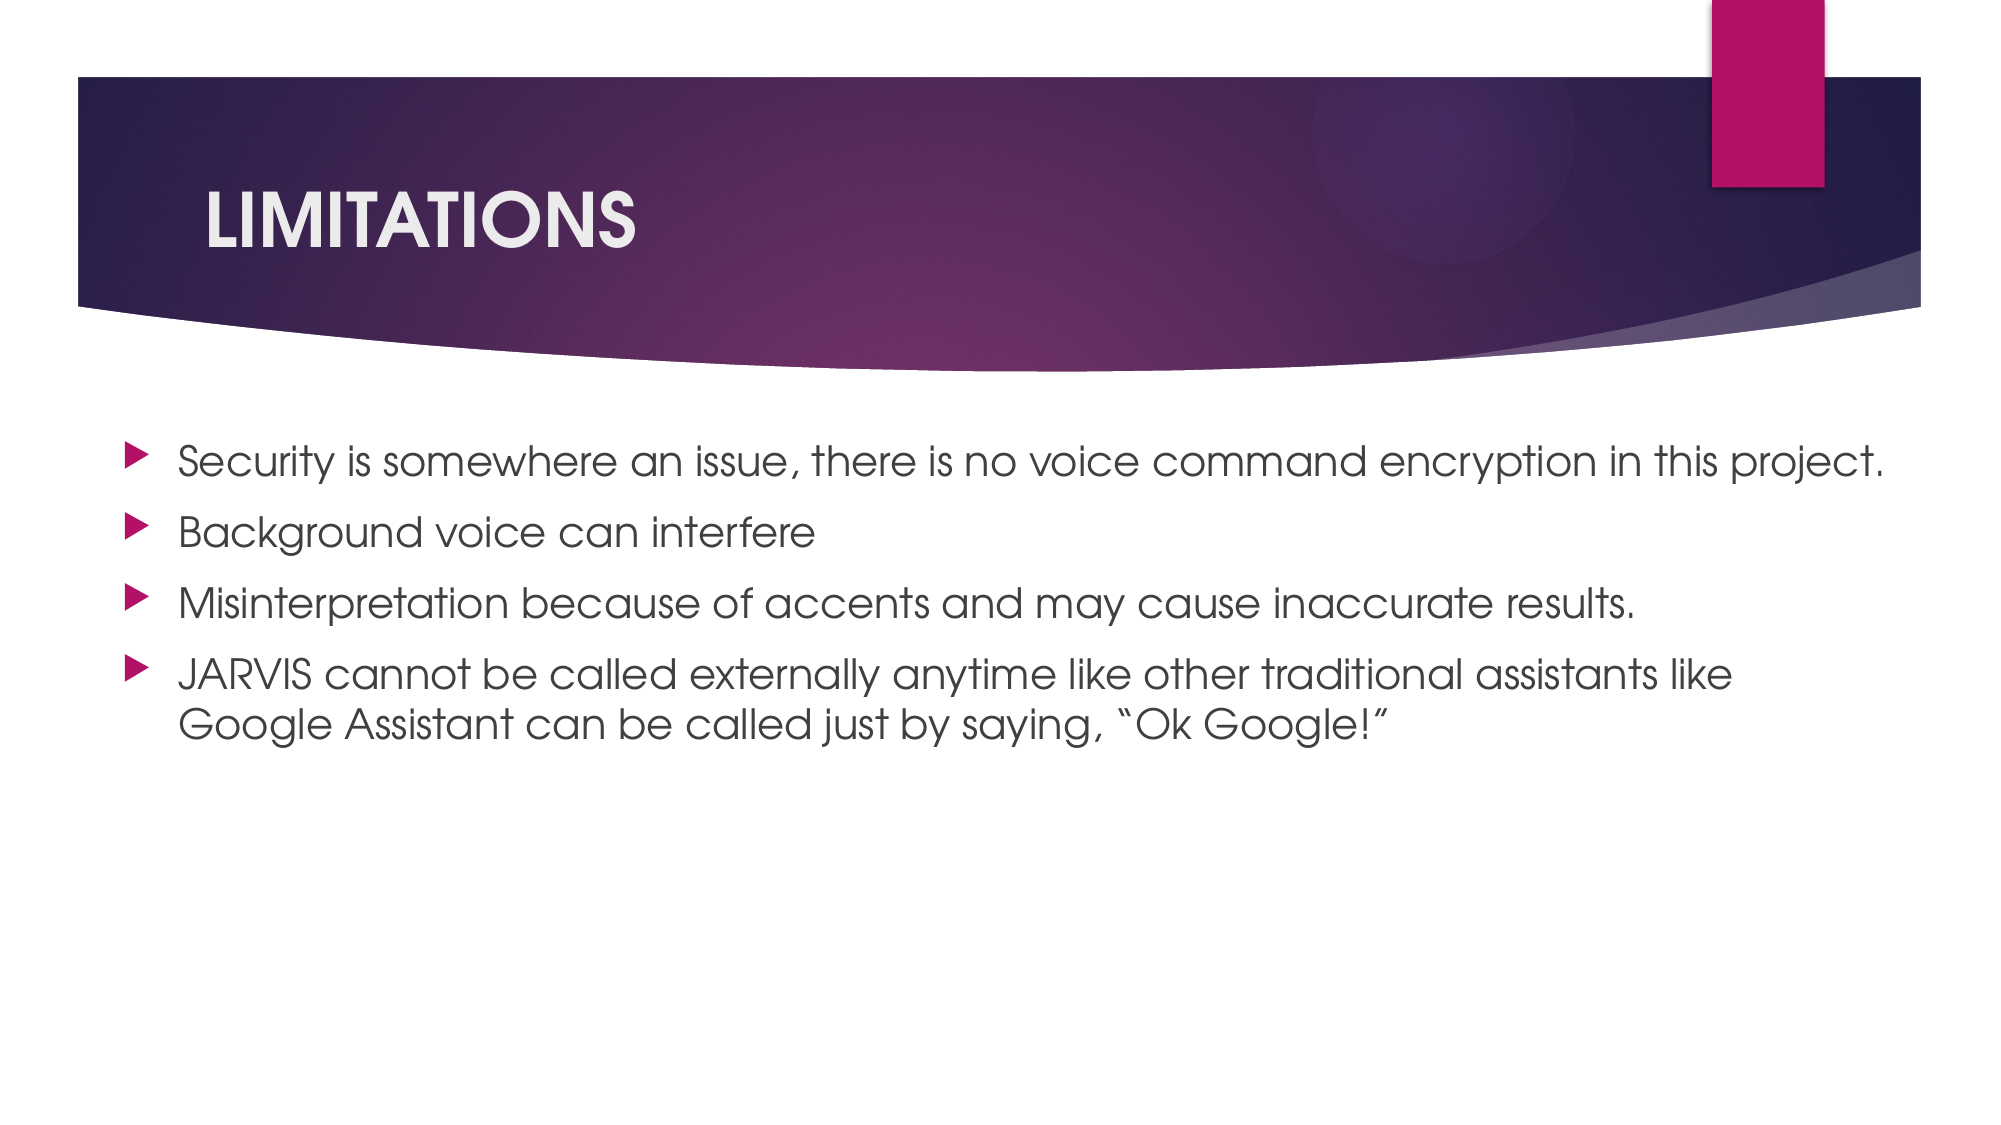

# LIMITATIONS
Security is somewhere an issue, there is no voice command encryption in this project.
Background voice can interfere
Misinterpretation because of accents and may cause inaccurate results.
JARVIS cannot be called externally anytime like other traditional assistants like Google Assistant can be called just by saying, “Ok Google!”